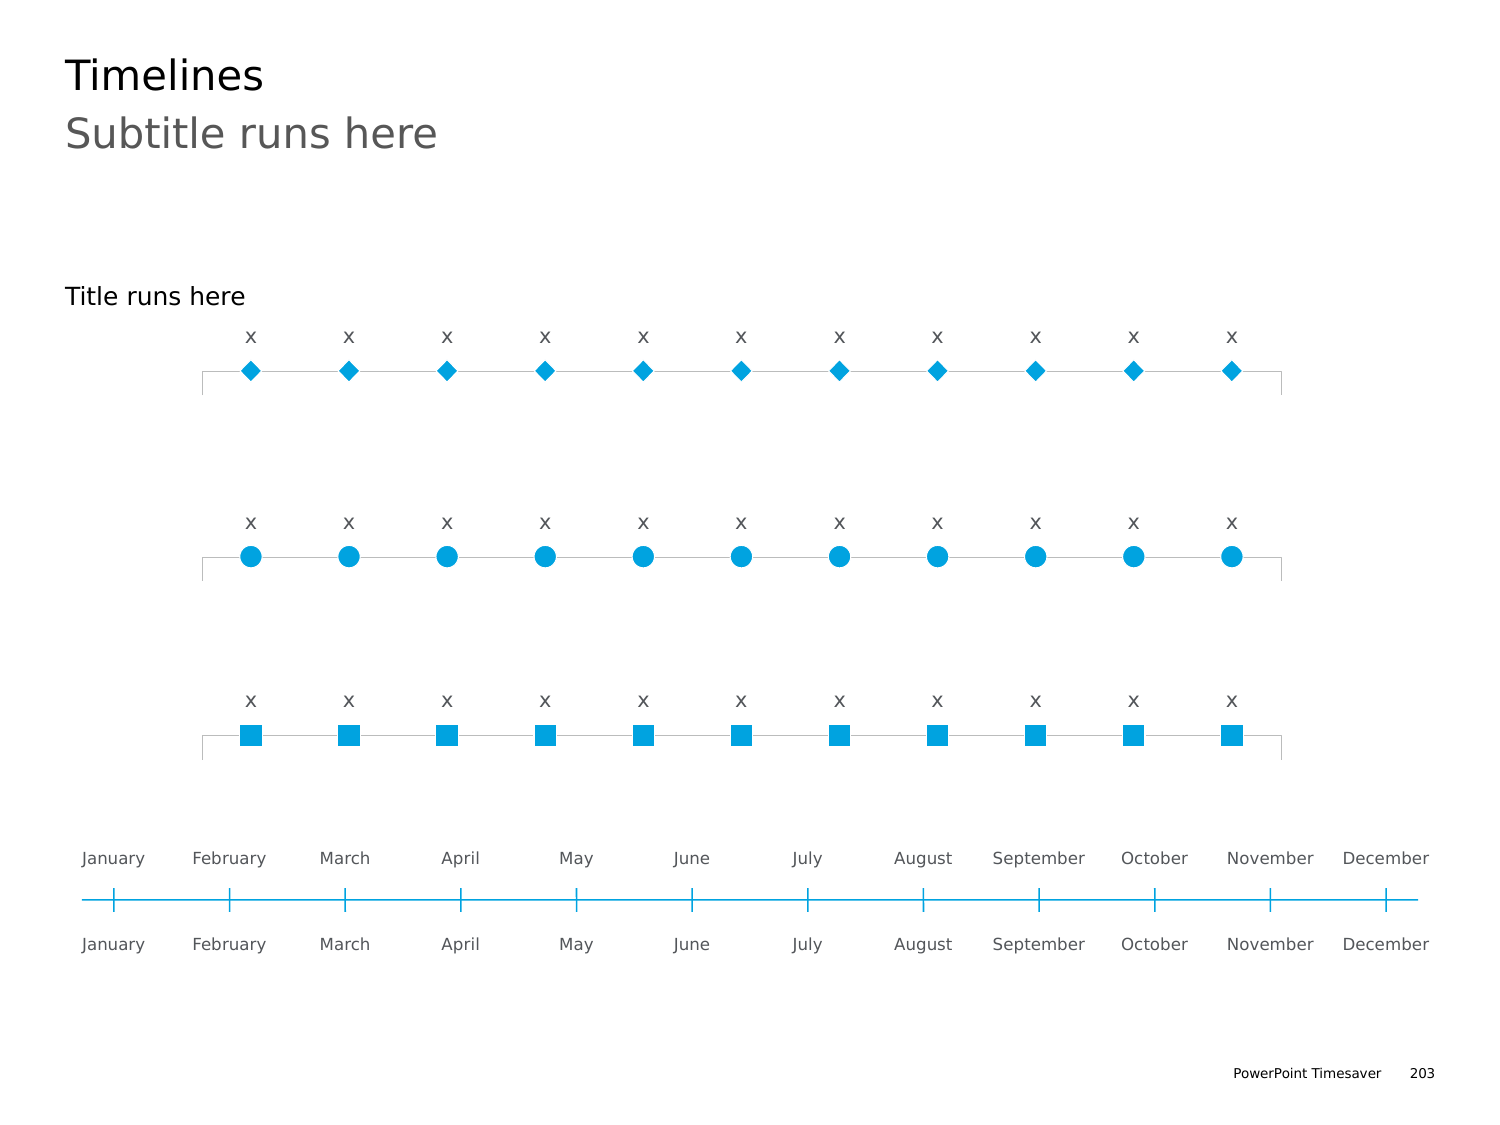

# Timelines
Subtitle runs here
Title runs here
x
x
x
x
x
x
x
x
x
x
x

x
x
x
x
x
x
x
x
x
x
x

x
x
x
x
x
x
x
x
x
x
x

January
February
March
April
May
June
July
August
September
October
November
December

January
February
March
April
May
June
July
August
September
October
November
December